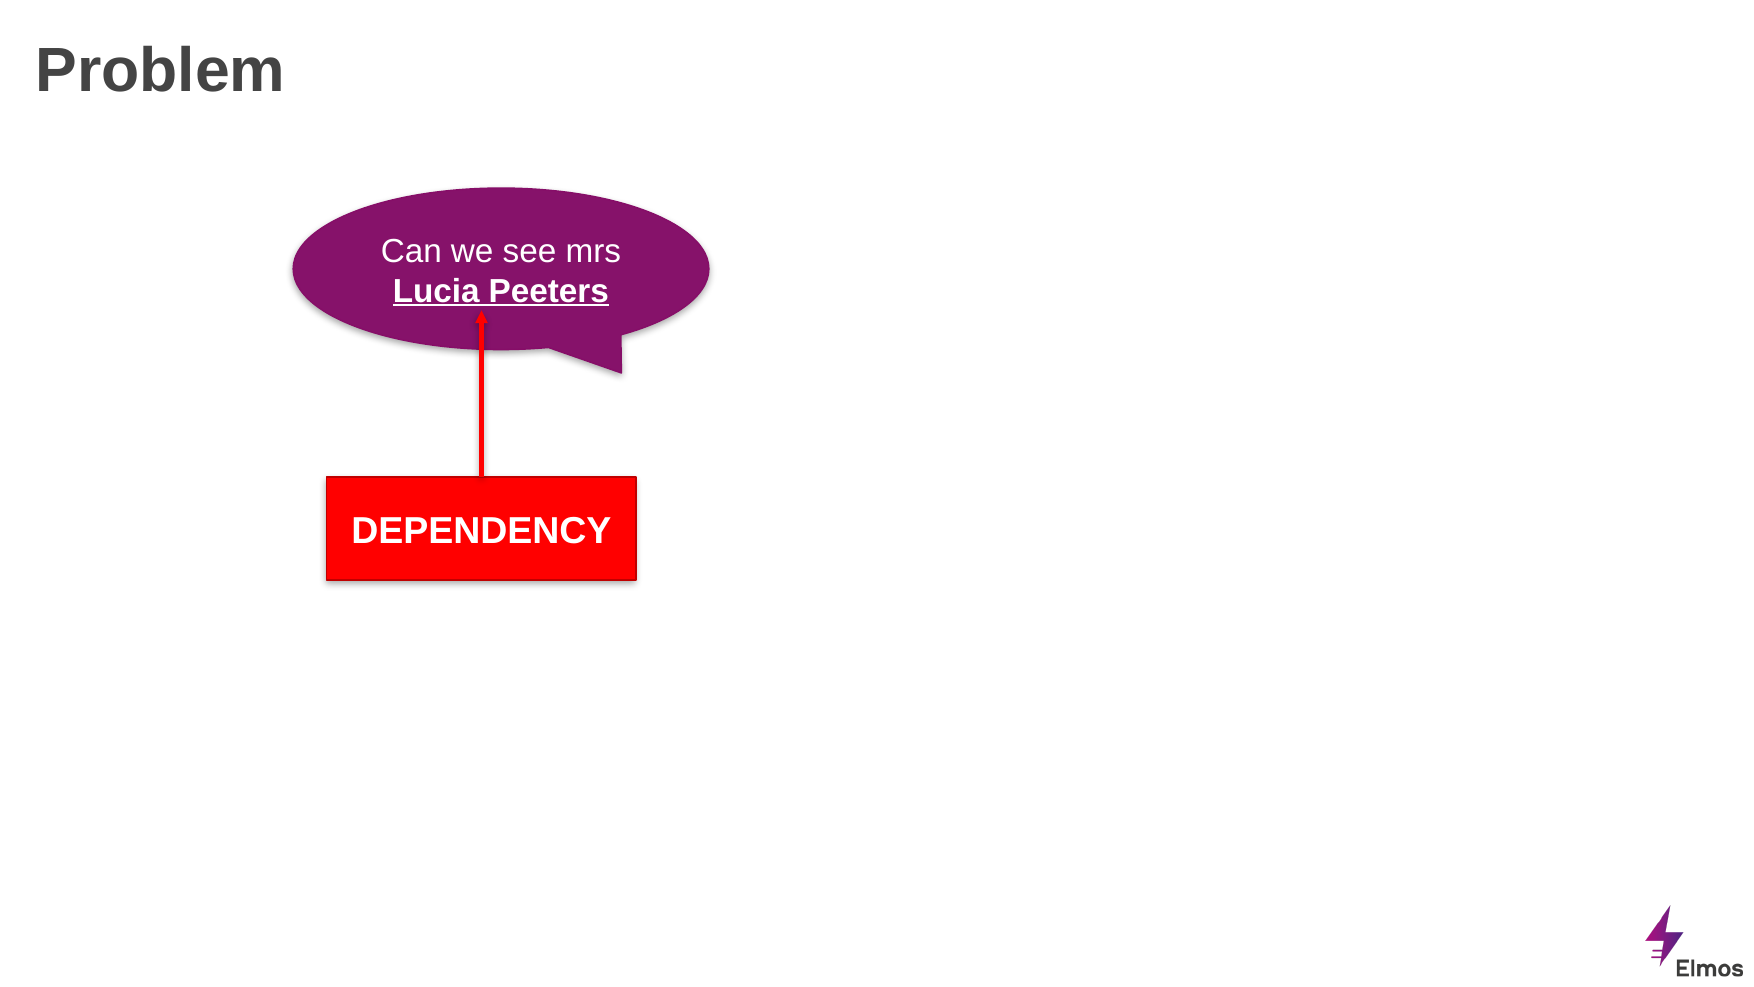

# Problem
Can we see mrs Lucia Peeters
DEPENDENCY